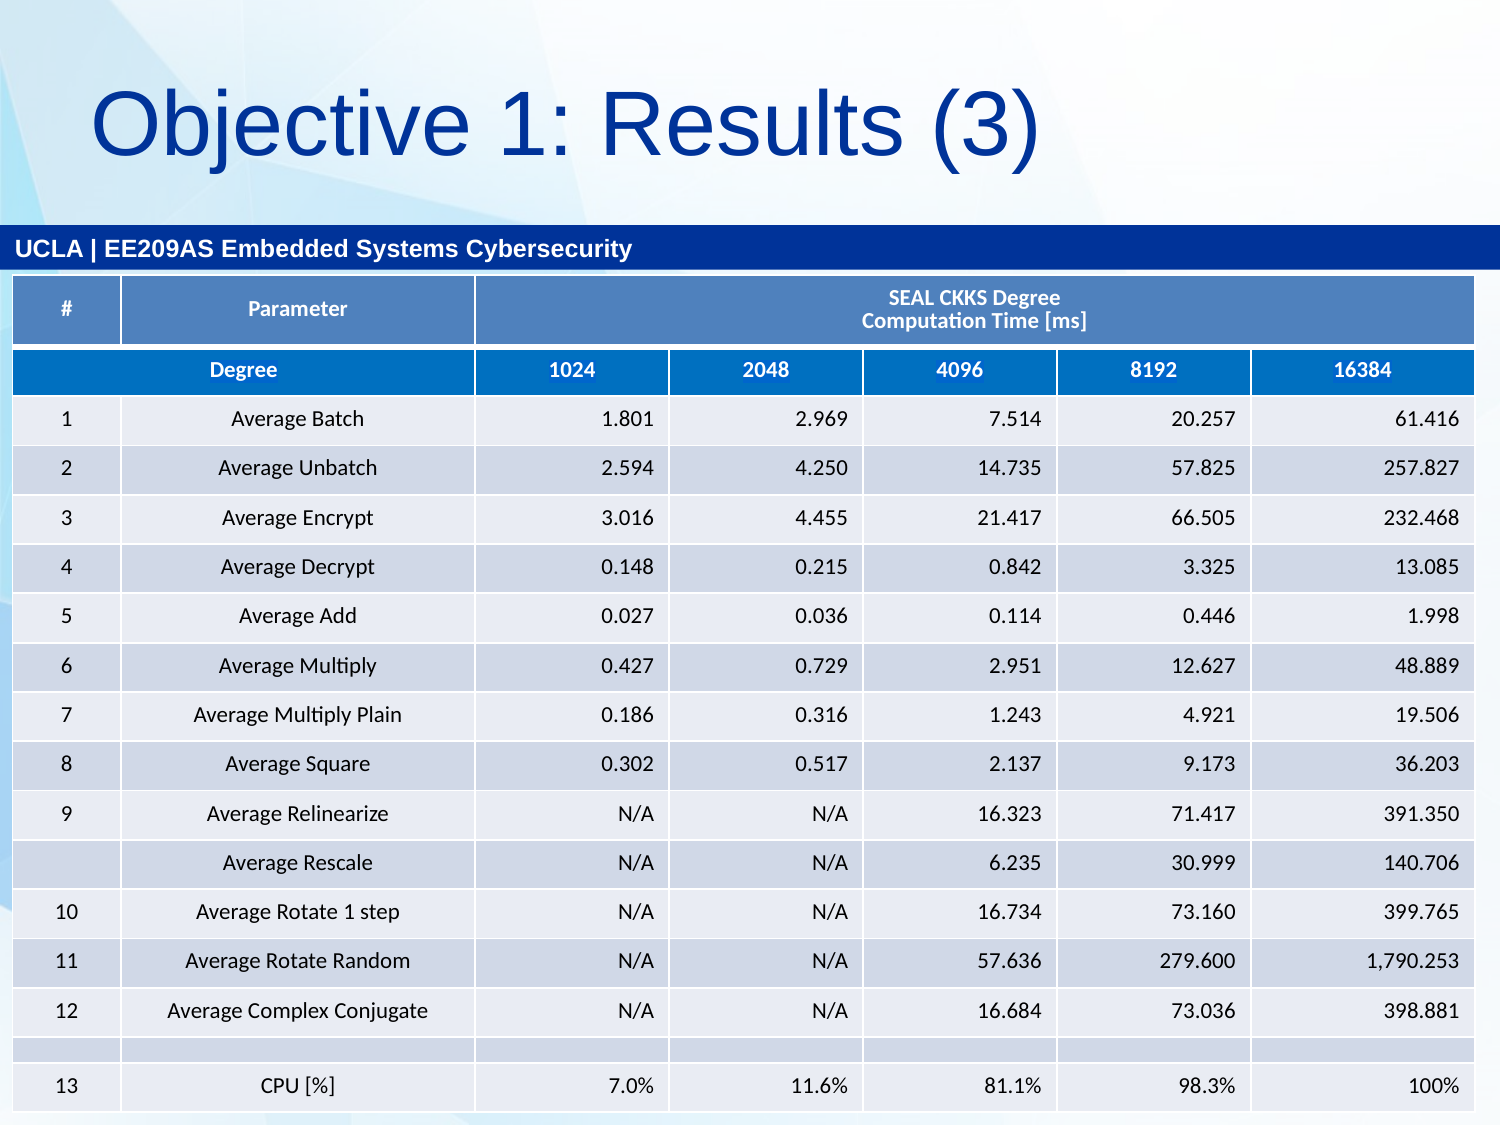

# Objective 1: Results (3)
| # | Parameter | SEAL CKKS Degree Computation Time [ms] |  |  |  |  |
| --- | --- | --- | --- | --- | --- | --- |
| Degree |  | 1024 | 2048 | 4096 | 8192 | 16384 |
| 1 | Average Batch | 1.801 | 2.969 | 7.514 | 20.257 | 61.416 |
| 2 | Average Unbatch | 2.594 | 4.250 | 14.735 | 57.825 | 257.827 |
| 3 | Average Encrypt | 3.016 | 4.455 | 21.417 | 66.505 | 232.468 |
| 4 | Average Decrypt | 0.148 | 0.215 | 0.842 | 3.325 | 13.085 |
| 5 | Average Add | 0.027 | 0.036 | 0.114 | 0.446 | 1.998 |
| 6 | Average Multiply | 0.427 | 0.729 | 2.951 | 12.627 | 48.889 |
| 7 | Average Multiply Plain | 0.186 | 0.316 | 1.243 | 4.921 | 19.506 |
| 8 | Average Square | 0.302 | 0.517 | 2.137 | 9.173 | 36.203 |
| 9 | Average Relinearize | N/A | N/A | 16.323 | 71.417 | 391.350 |
|  | Average Rescale | N/A | N/A | 6.235 | 30.999 | 140.706 |
| 10 | Average Rotate 1 step | N/A | N/A | 16.734 | 73.160 | 399.765 |
| 11 | Average Rotate Random | N/A | N/A | 57.636 | 279.600 | 1,790.253 |
| 12 | Average Complex Conjugate | N/A | N/A | 16.684 | 73.036 | 398.881 |
|  |  |  |  |  |  |  |
| 13 | CPU [%] | 7.0% | 11.6% | 81.1% | 98.3% | 100% |